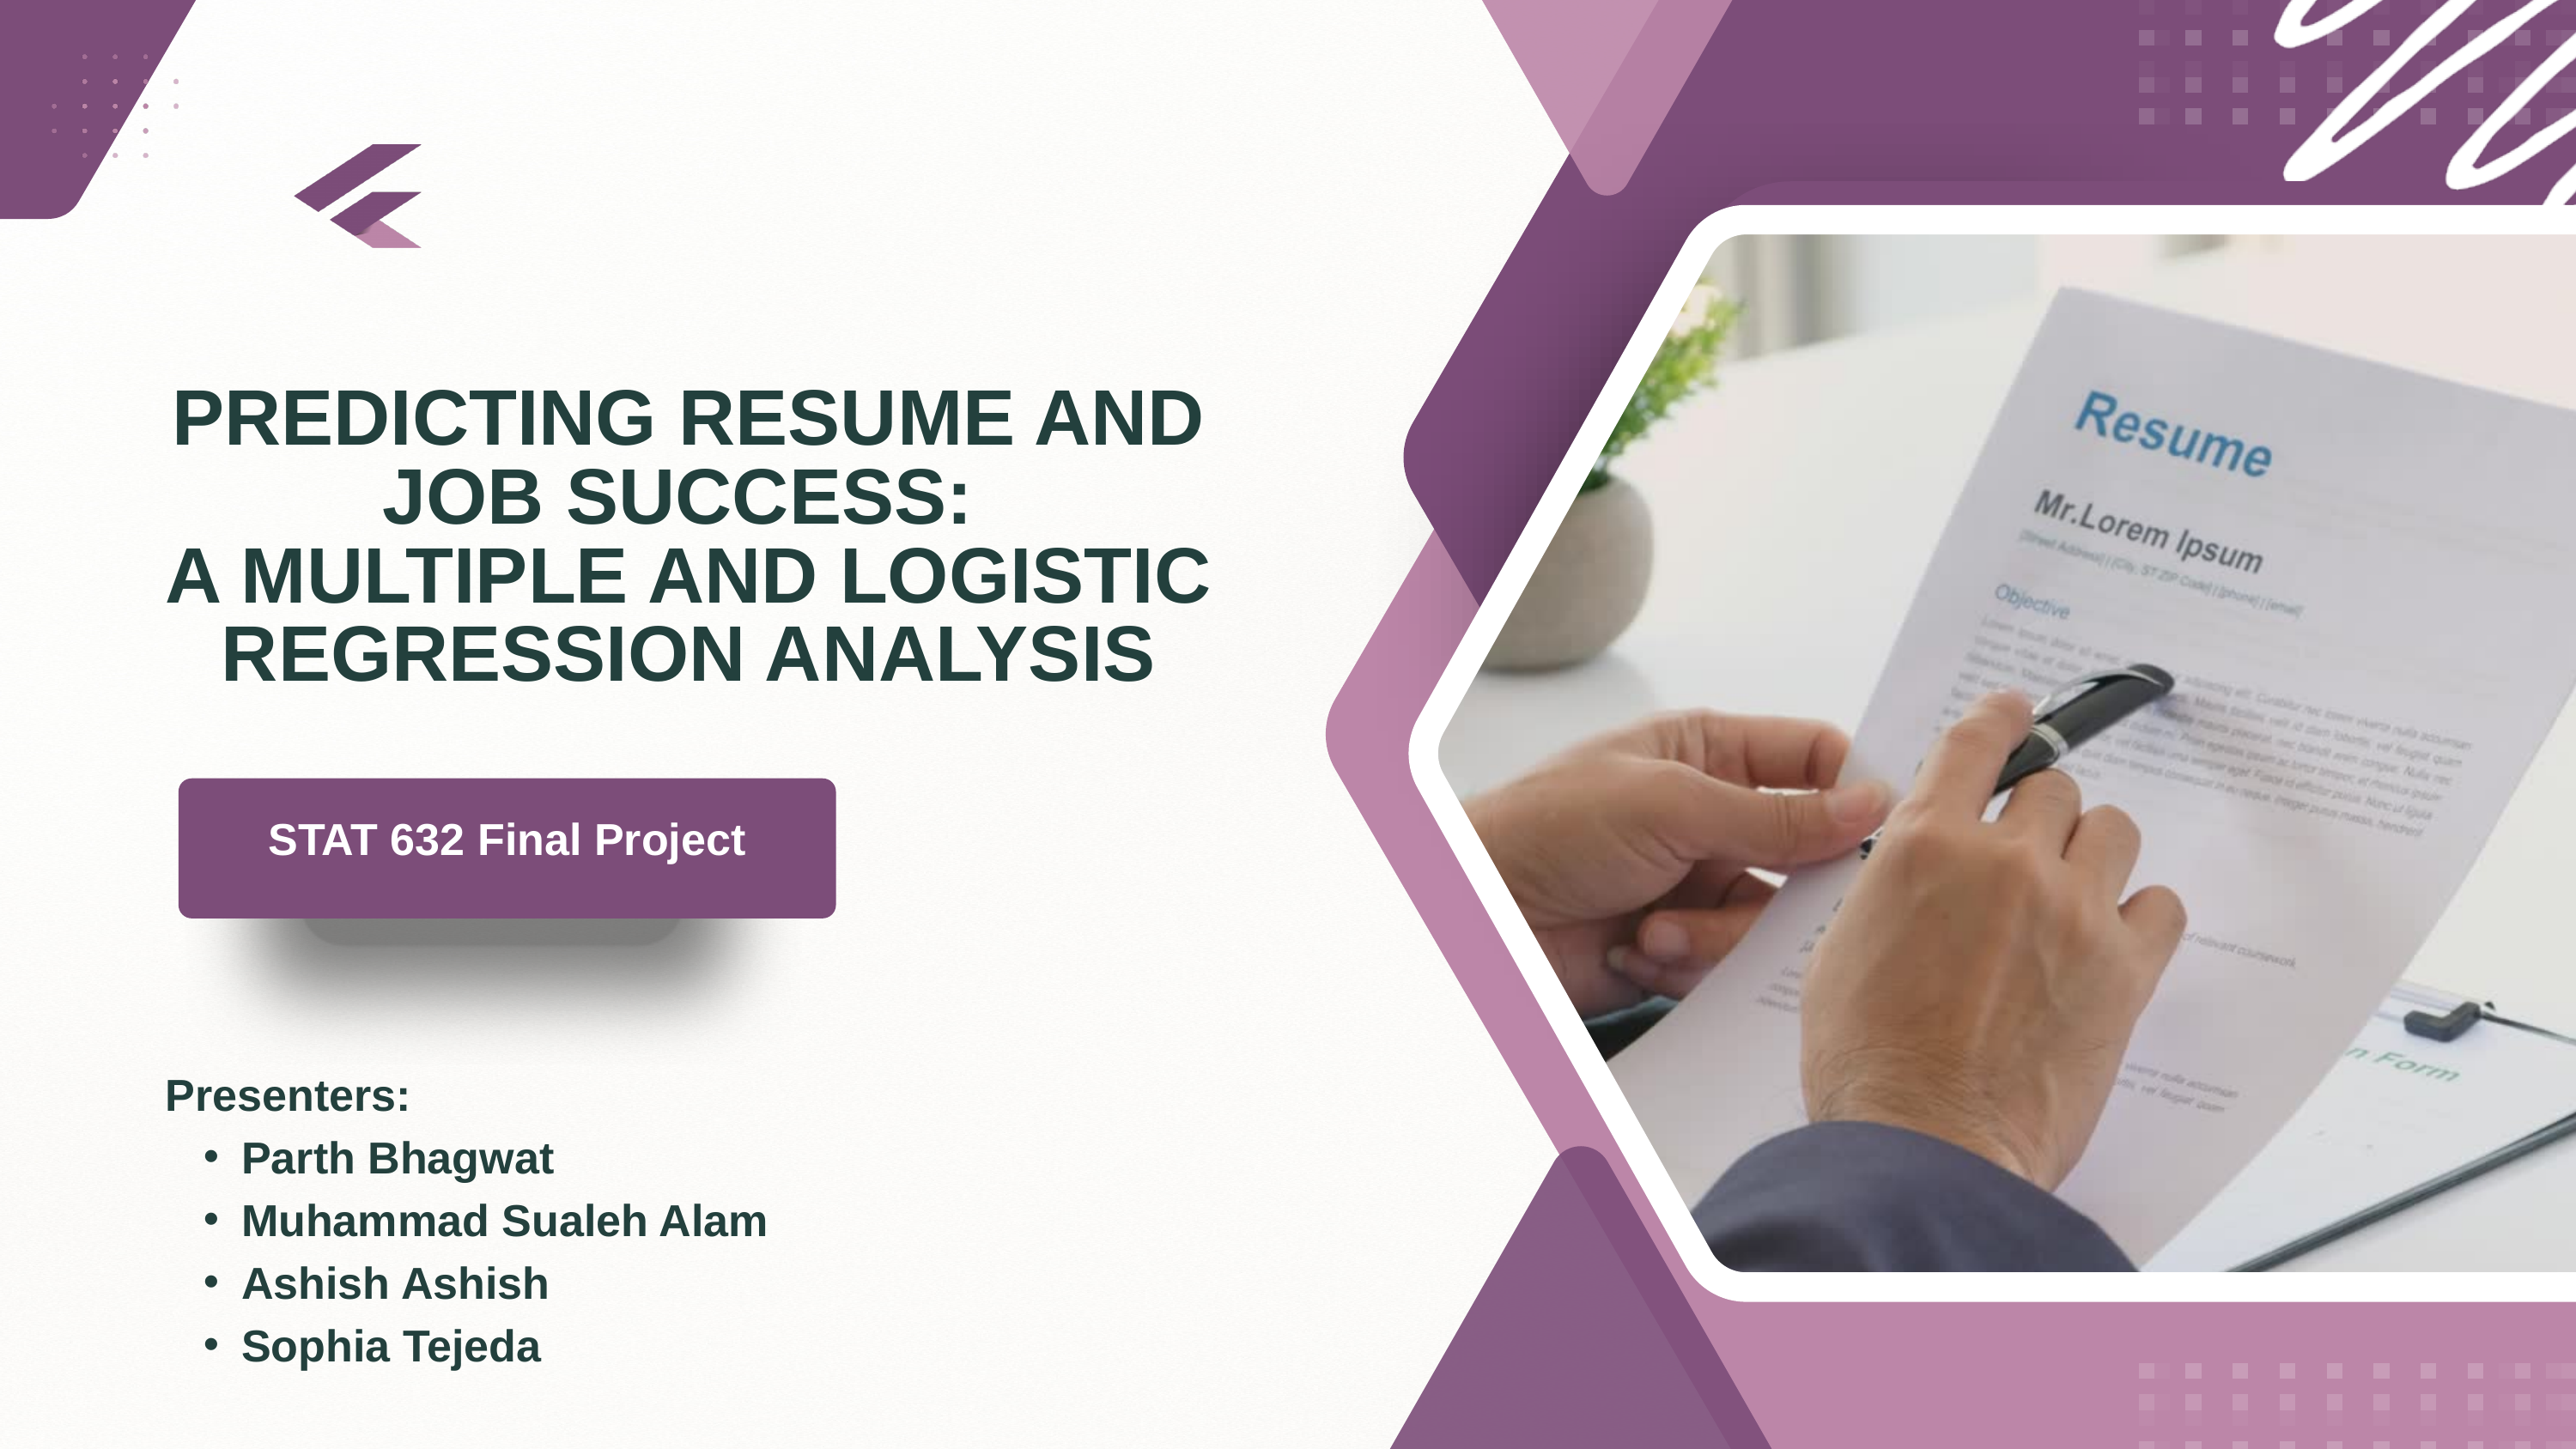

PREDICTING RESUME AND JOB SUCCESS:
A MULTIPLE AND LOGISTIC REGRESSION ANALYSIS

STAT 632 Final Project

Presenters:
Parth Bhagwat
Muhammad Sualeh Alam
Ashish Ashish
Sophia Tejeda